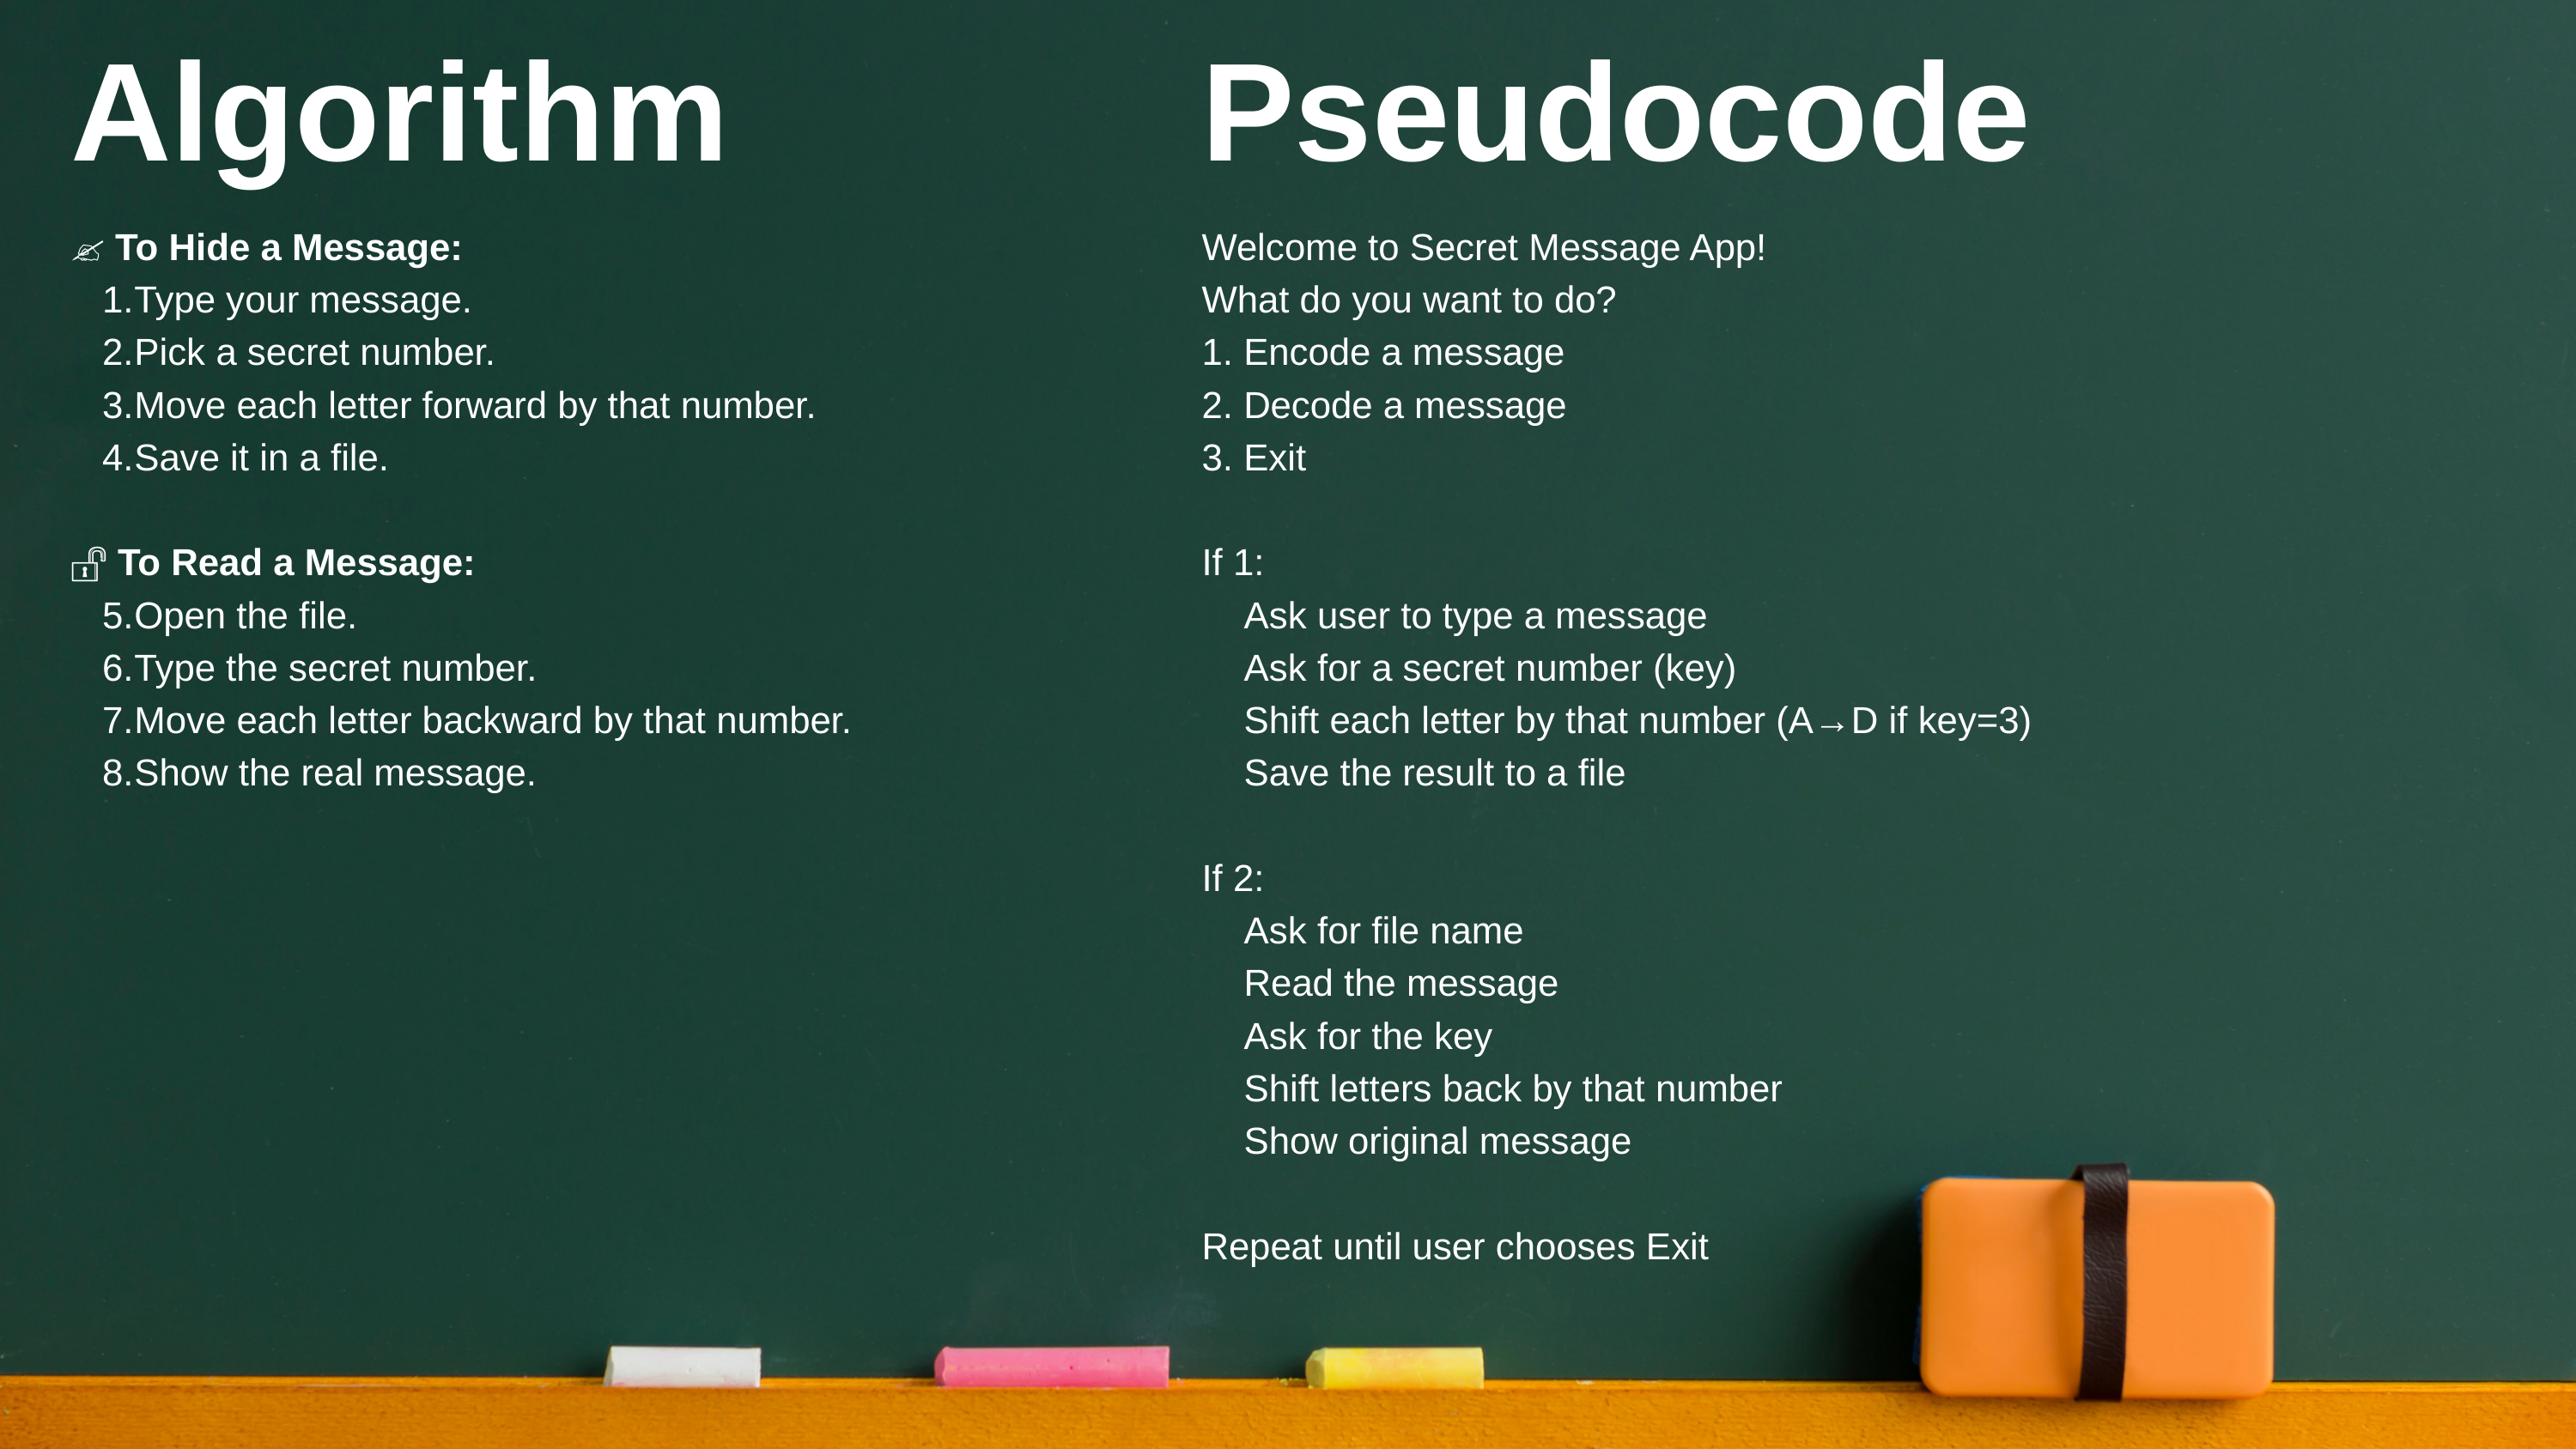

Algorithm
Pseudocode
✍️ To Hide a Message:
Type your message.
Pick a secret number.
Move each letter forward by that number.
Save it in a file.

🔓 To Read a Message:
Open the file.
Type the secret number.
Move each letter backward by that number.
Show the real message.

Welcome to Secret Message App!
What do you want to do?
1. Encode a message
2. Decode a message
3. Exit

If 1:
    Ask user to type a message
    Ask for a secret number (key)
    Shift each letter by that number (A→D if key=3)
    Save the result to a file

If 2:
    Ask for file name
    Read the message
    Ask for the key
    Shift letters back by that number
    Show original message

Repeat until user chooses Exit